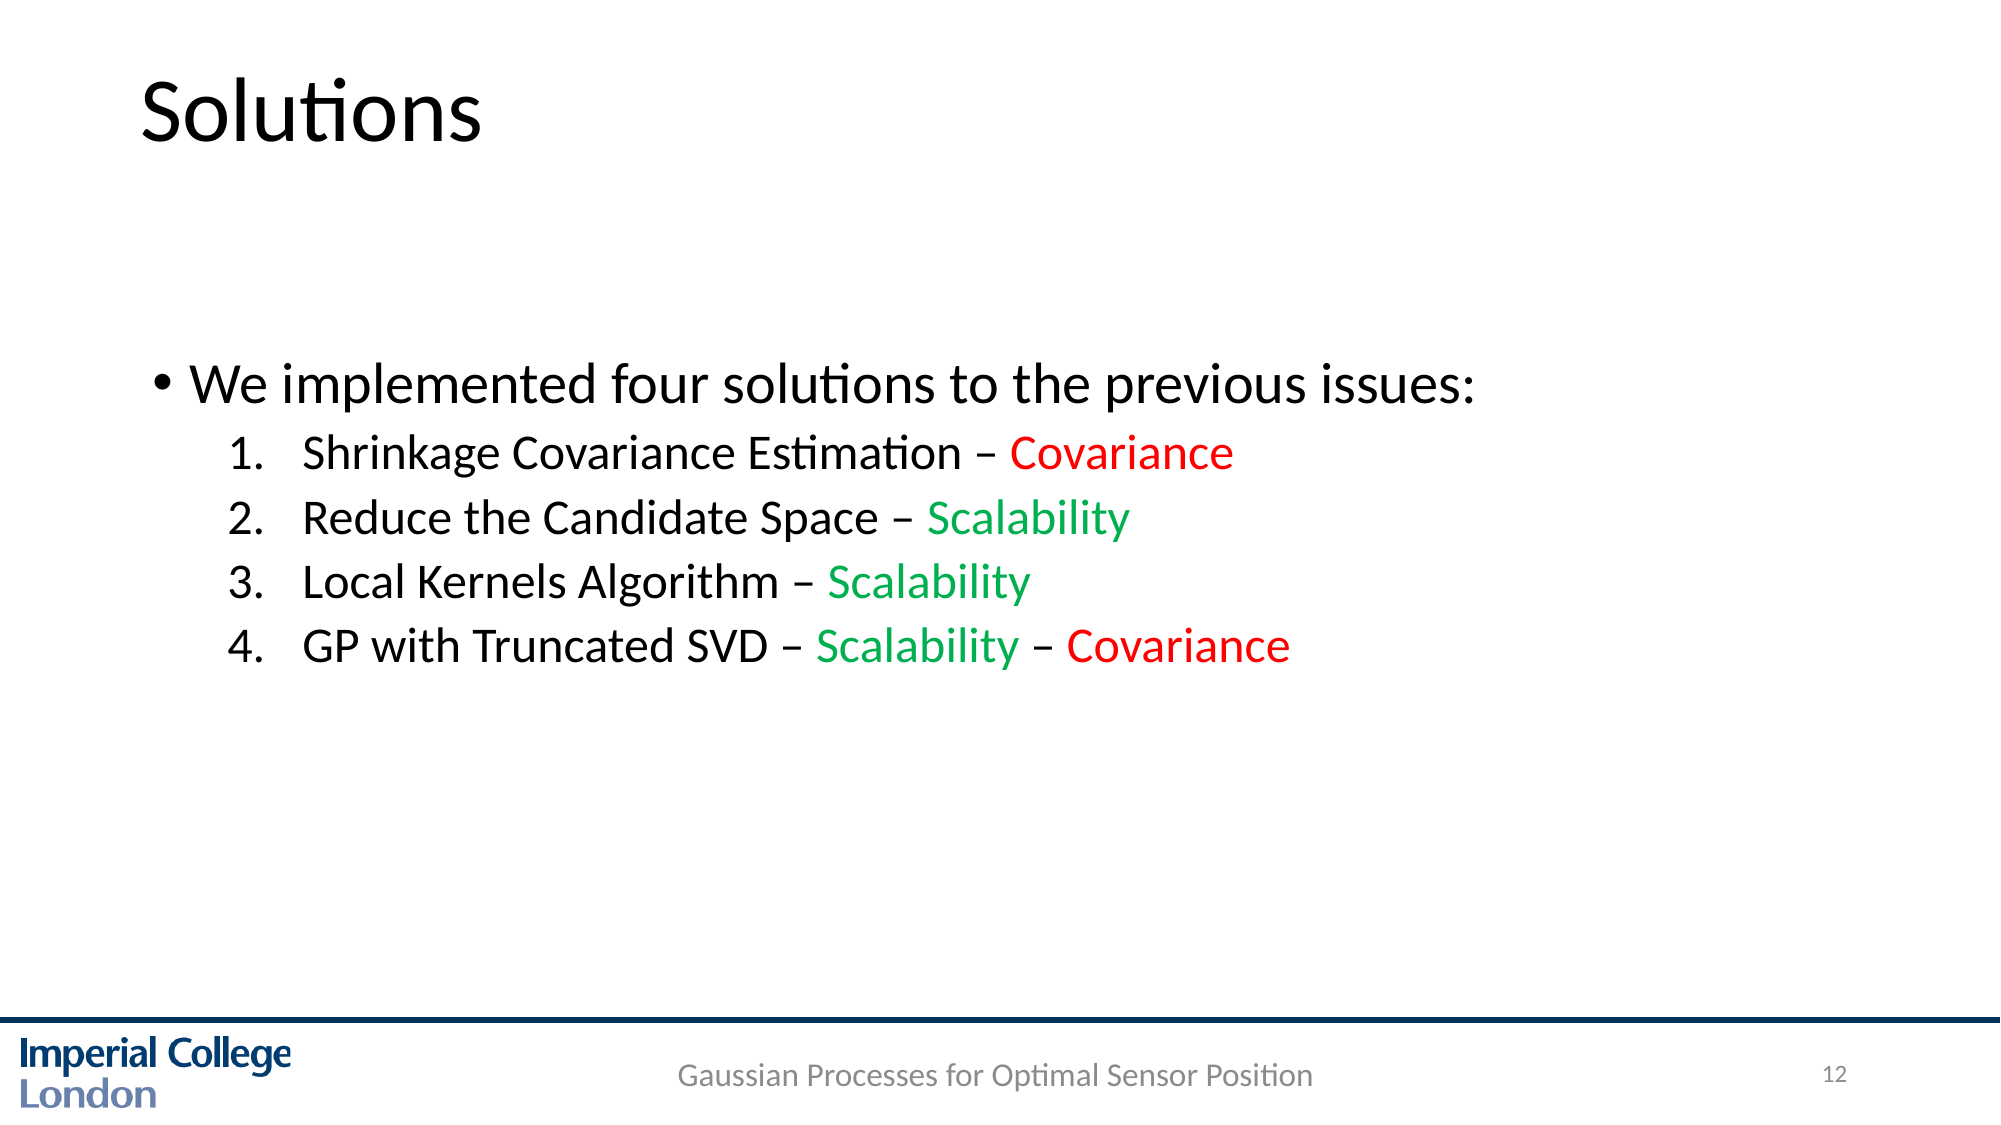

# Solutions
We implemented four solutions to the previous issues:
Shrinkage Covariance Estimation – Covariance
Reduce the Candidate Space – Scalability
Local Kernels Algorithm – Scalability
GP with Truncated SVD – Scalability – Covariance
Gaussian Processes for Optimal Sensor Position
12